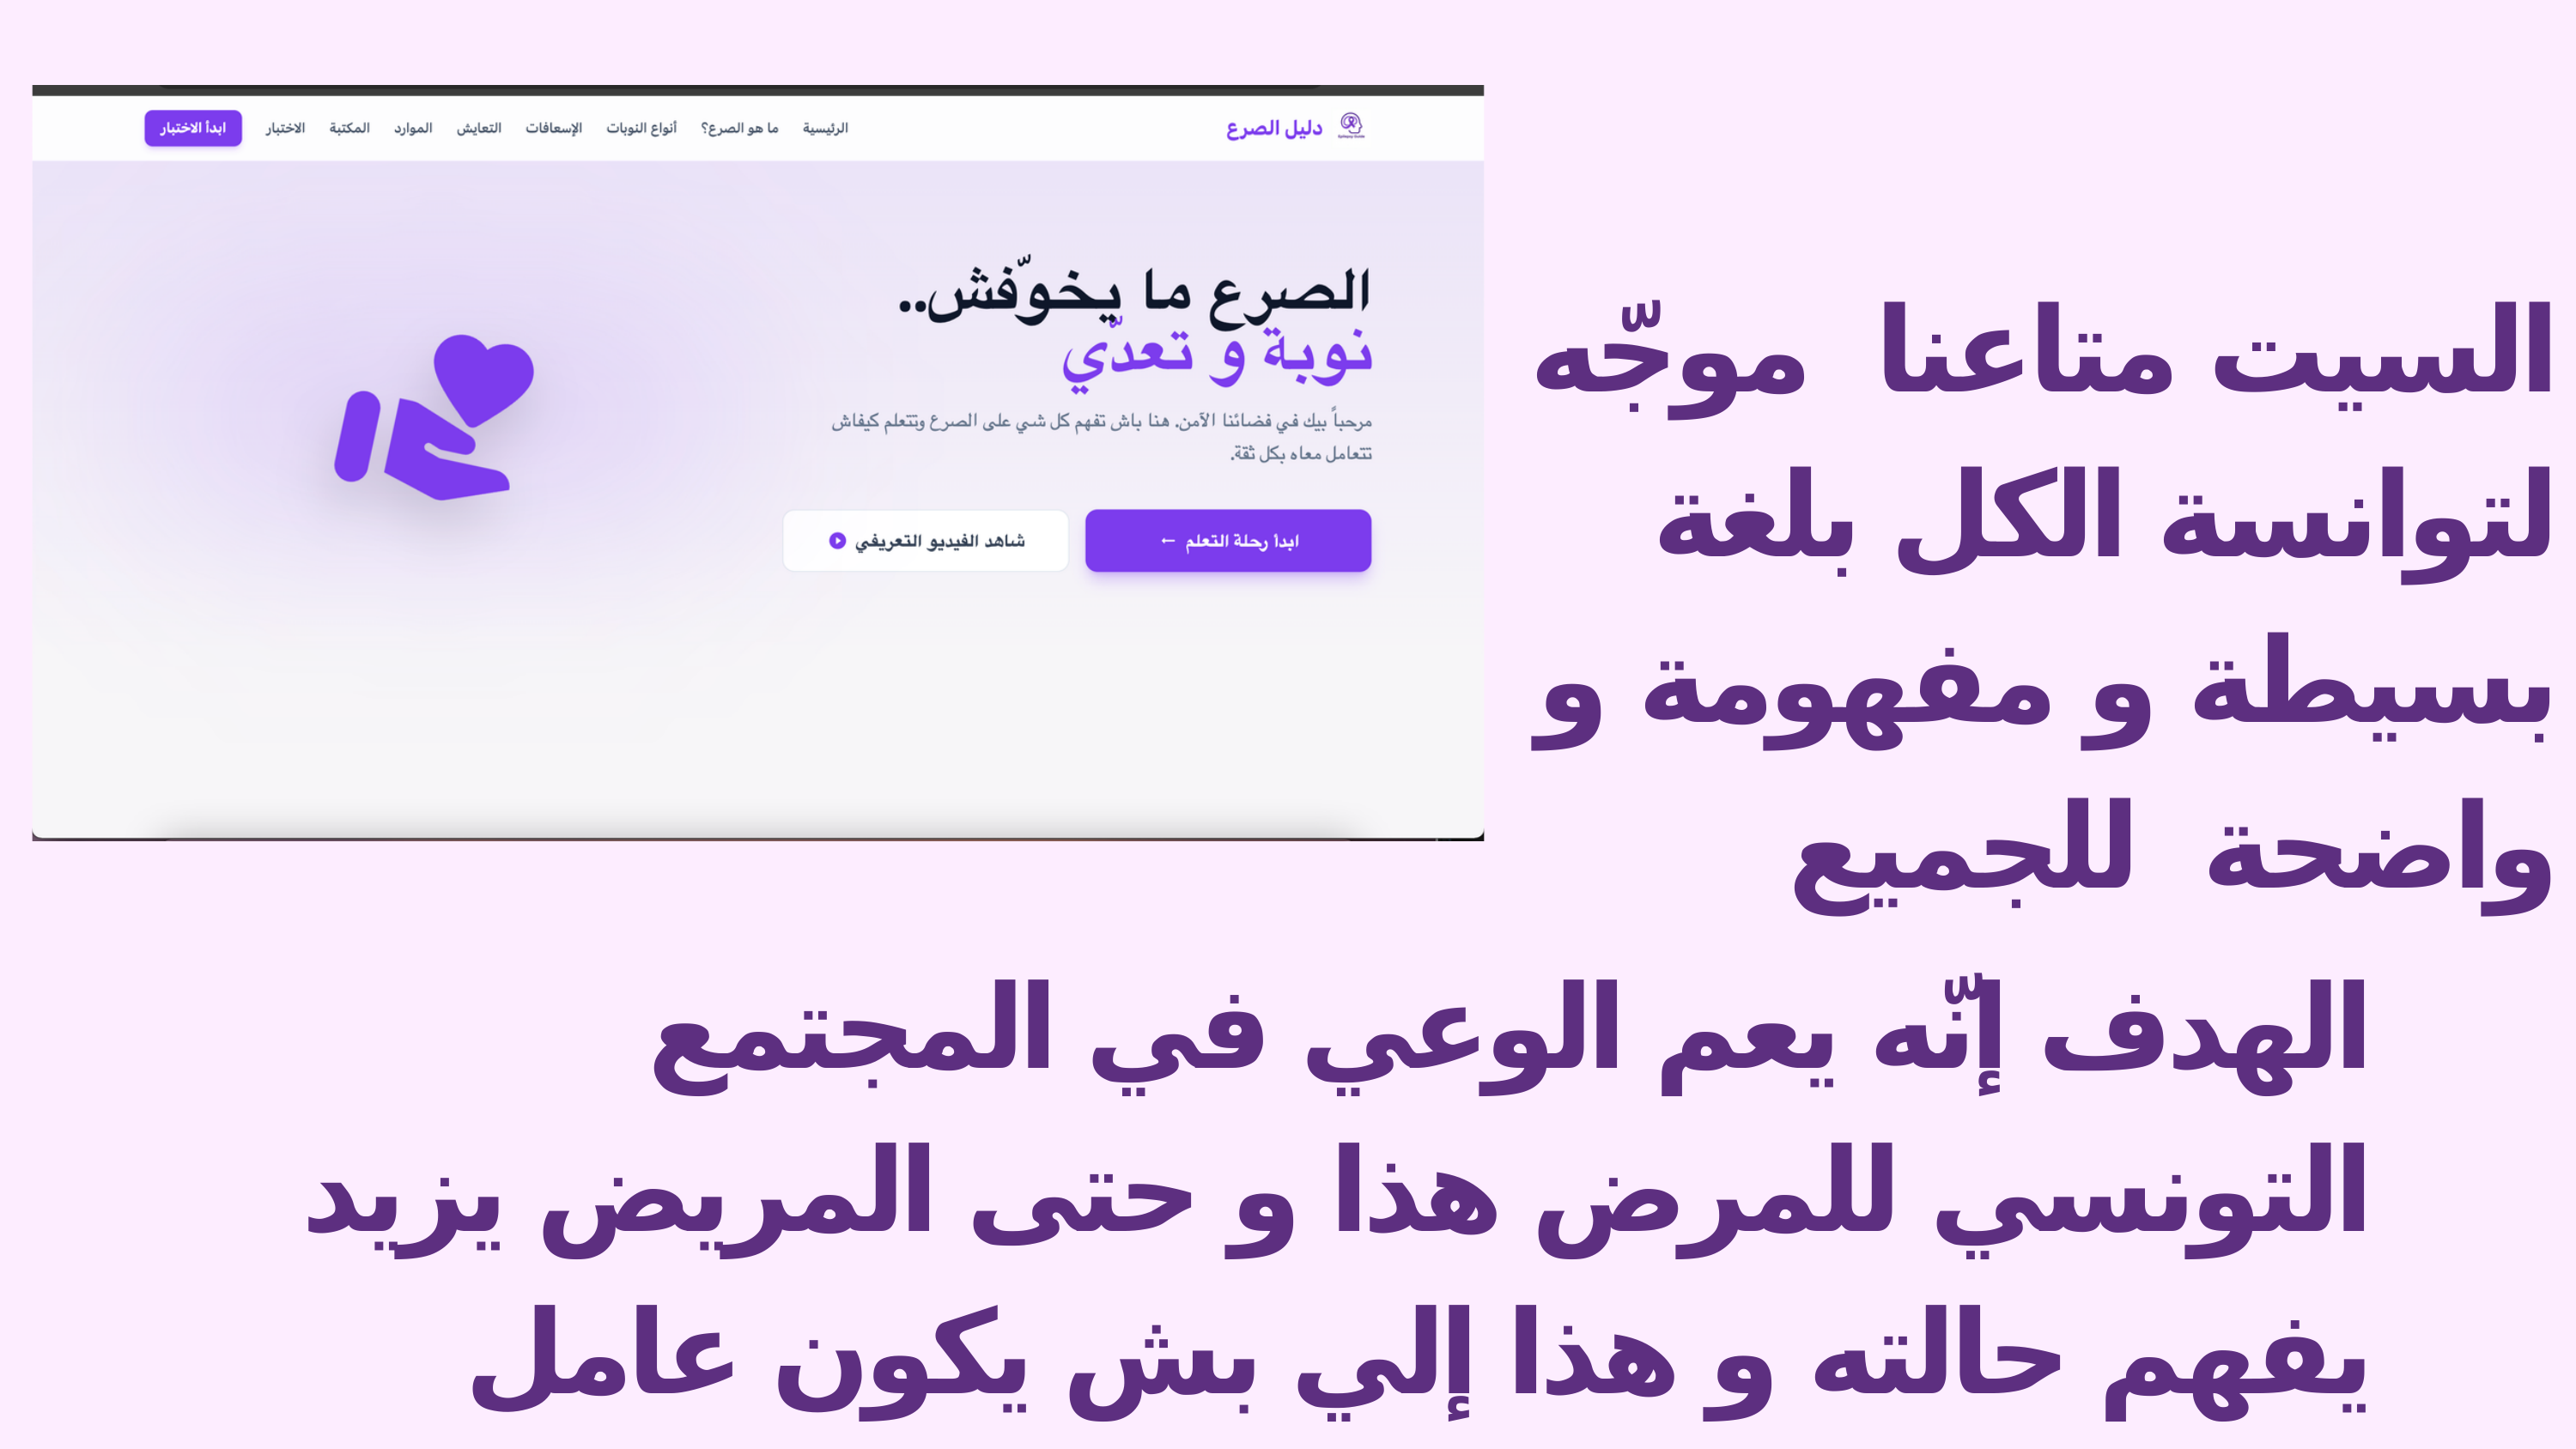

السيت متاعنا  موجّه لتوانسة الكل بلغة بسيطة و مفهومة و واضحة  للجميع
الهدف إنّه يعم الوعي في المجتمع التونسي للمرض هذا و حتى المريض يزيد يفهم حالته و هذا إلي بش يكون عامل نفسي إيجابي ليه